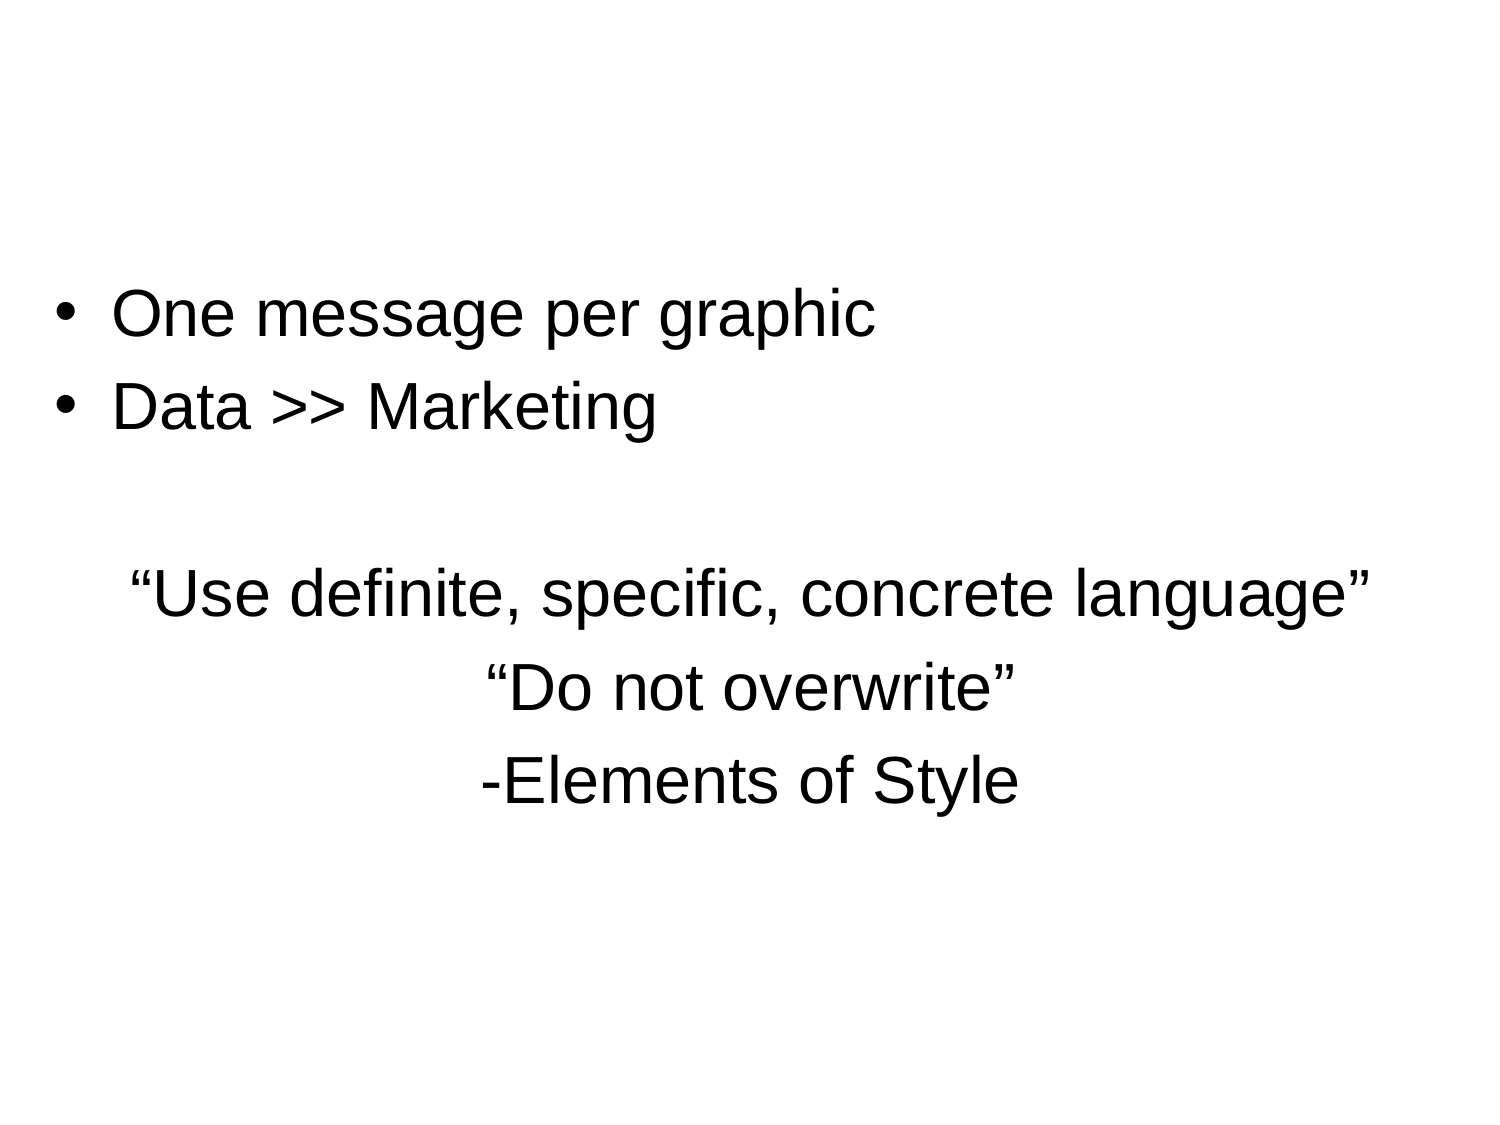

One message per graphic
Data >> Marketing

“Use definite, specific, concrete language”
“Do not overwrite”
-Elements of Style